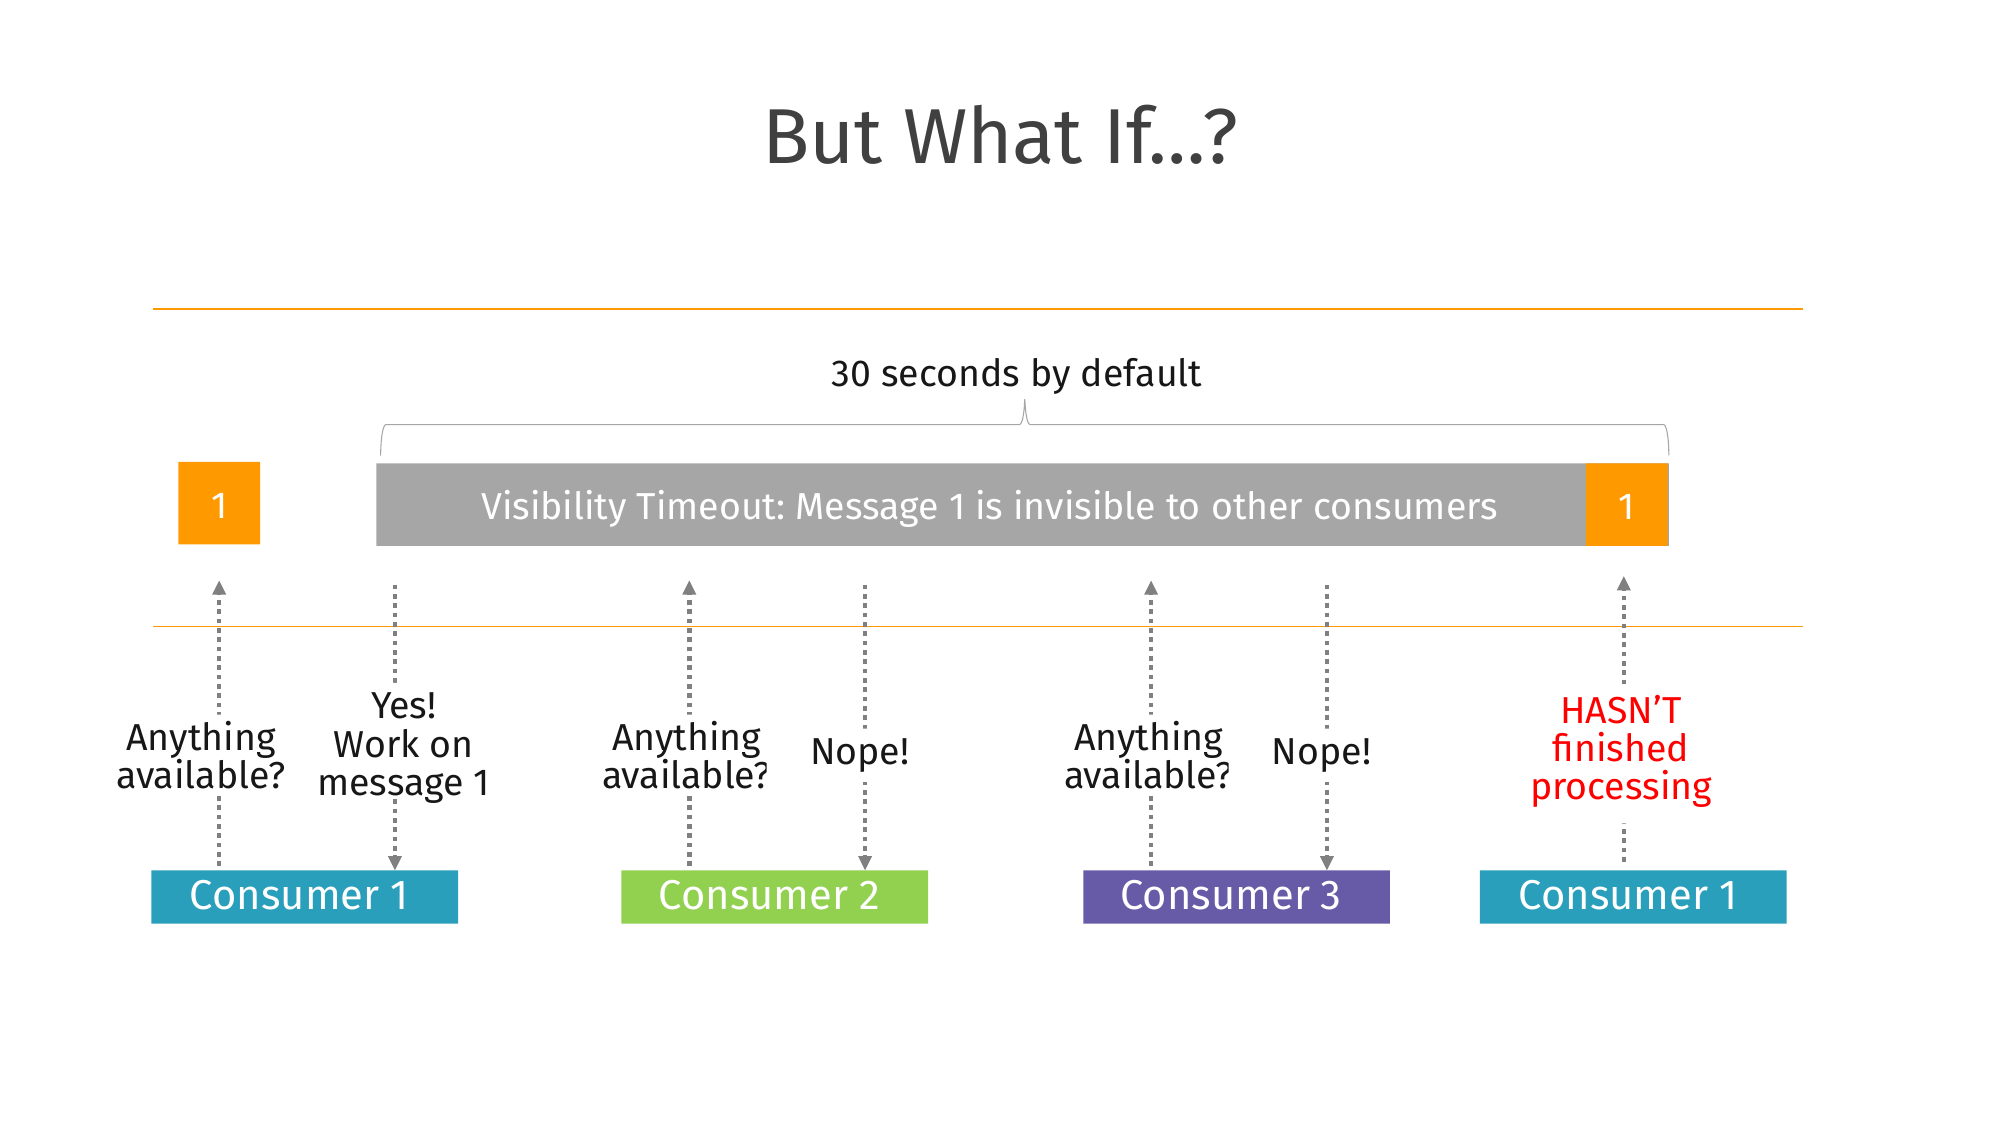

# But What If…?
30 seconds by default
1
Visibility Timeout: Message 1 is invisible to other consumers
1
Yes!
Work on message 1
HASN’T finished processing
Anything available?
Anything available?
Anything available?
Nope!
Nope!
Consumer 1
Consumer 2
Consumer 3
Consumer 1